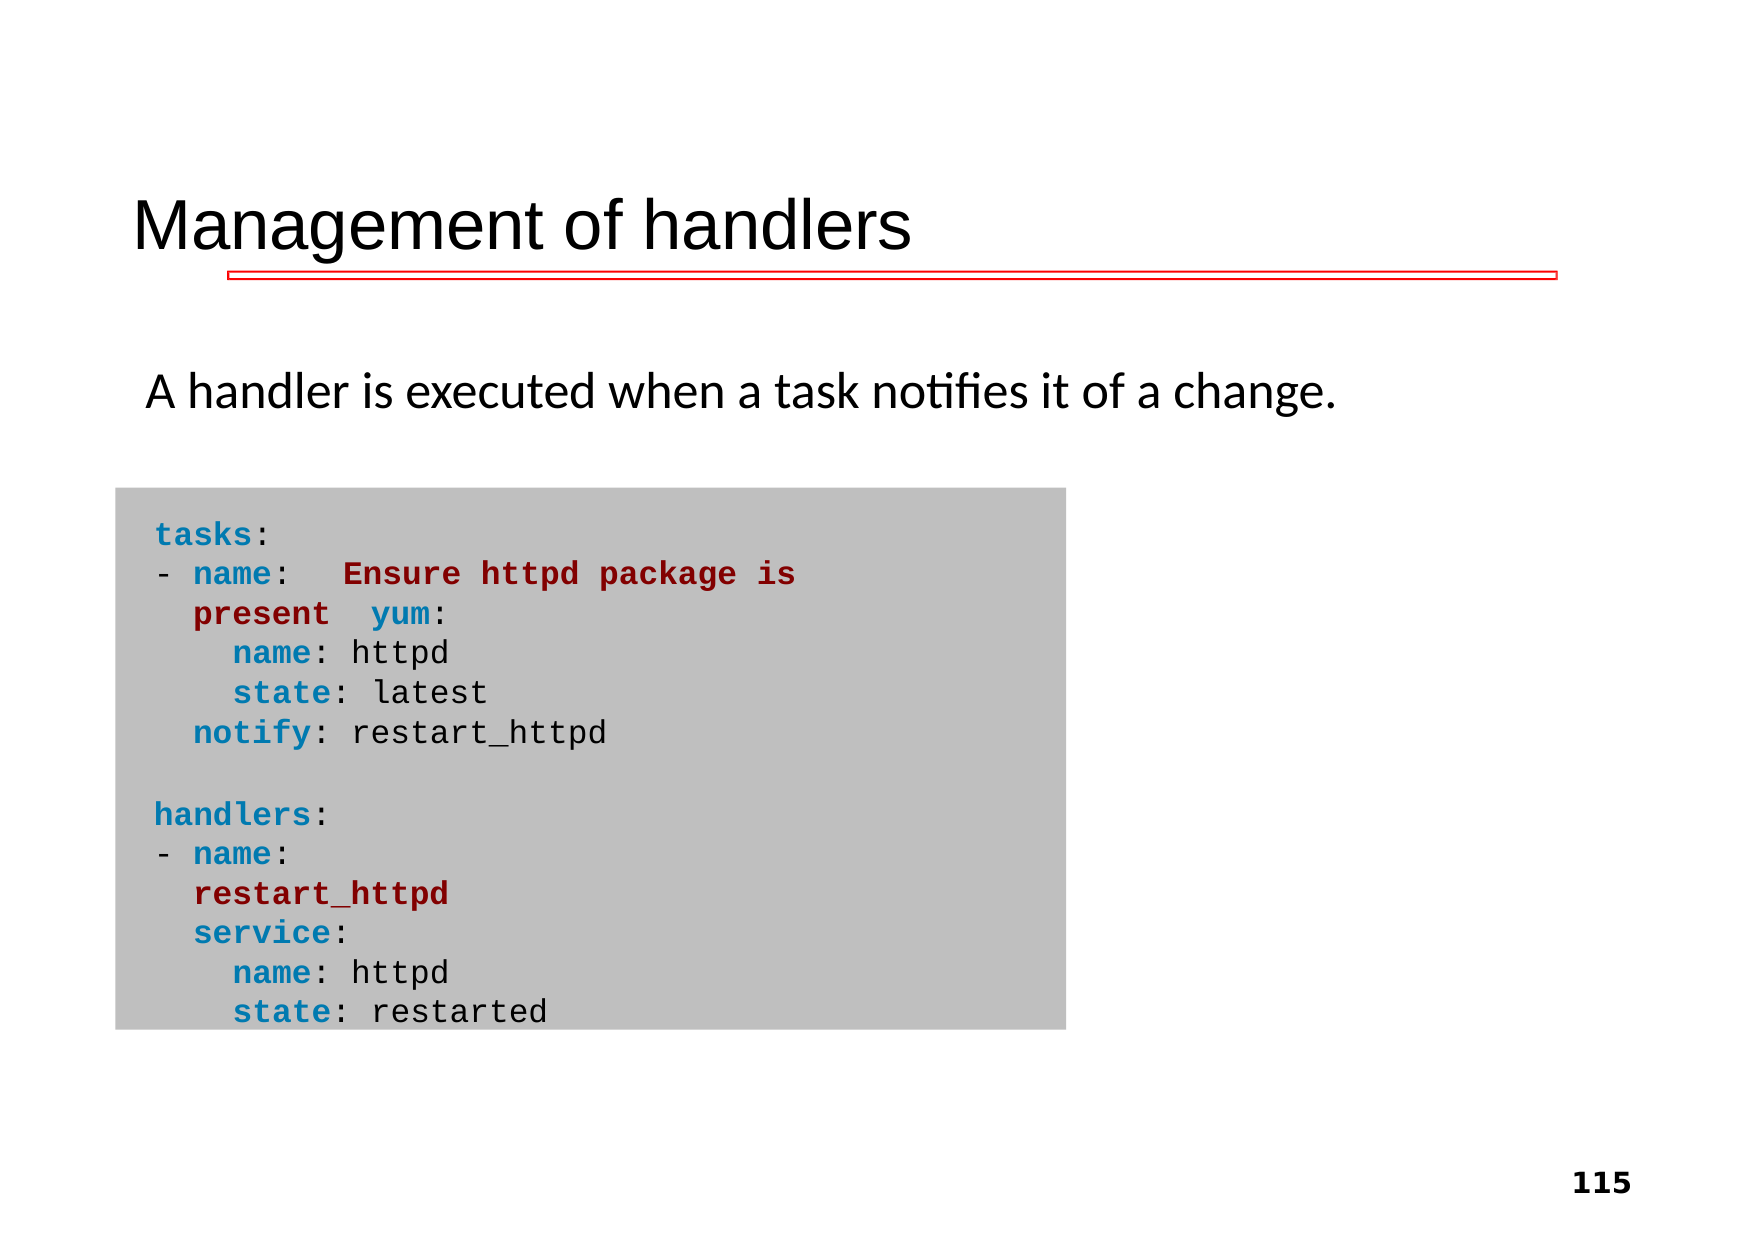

# Management of handlers

A handler is executed when a task notifies it of a change.

tasks:
-	name:	Ensure httpd package is present  yum:
name: httpd
state: latest
notify: restart_httpd

handlers:
-	name:	restart_httpd  service:
name: httpd
state: restarted
115